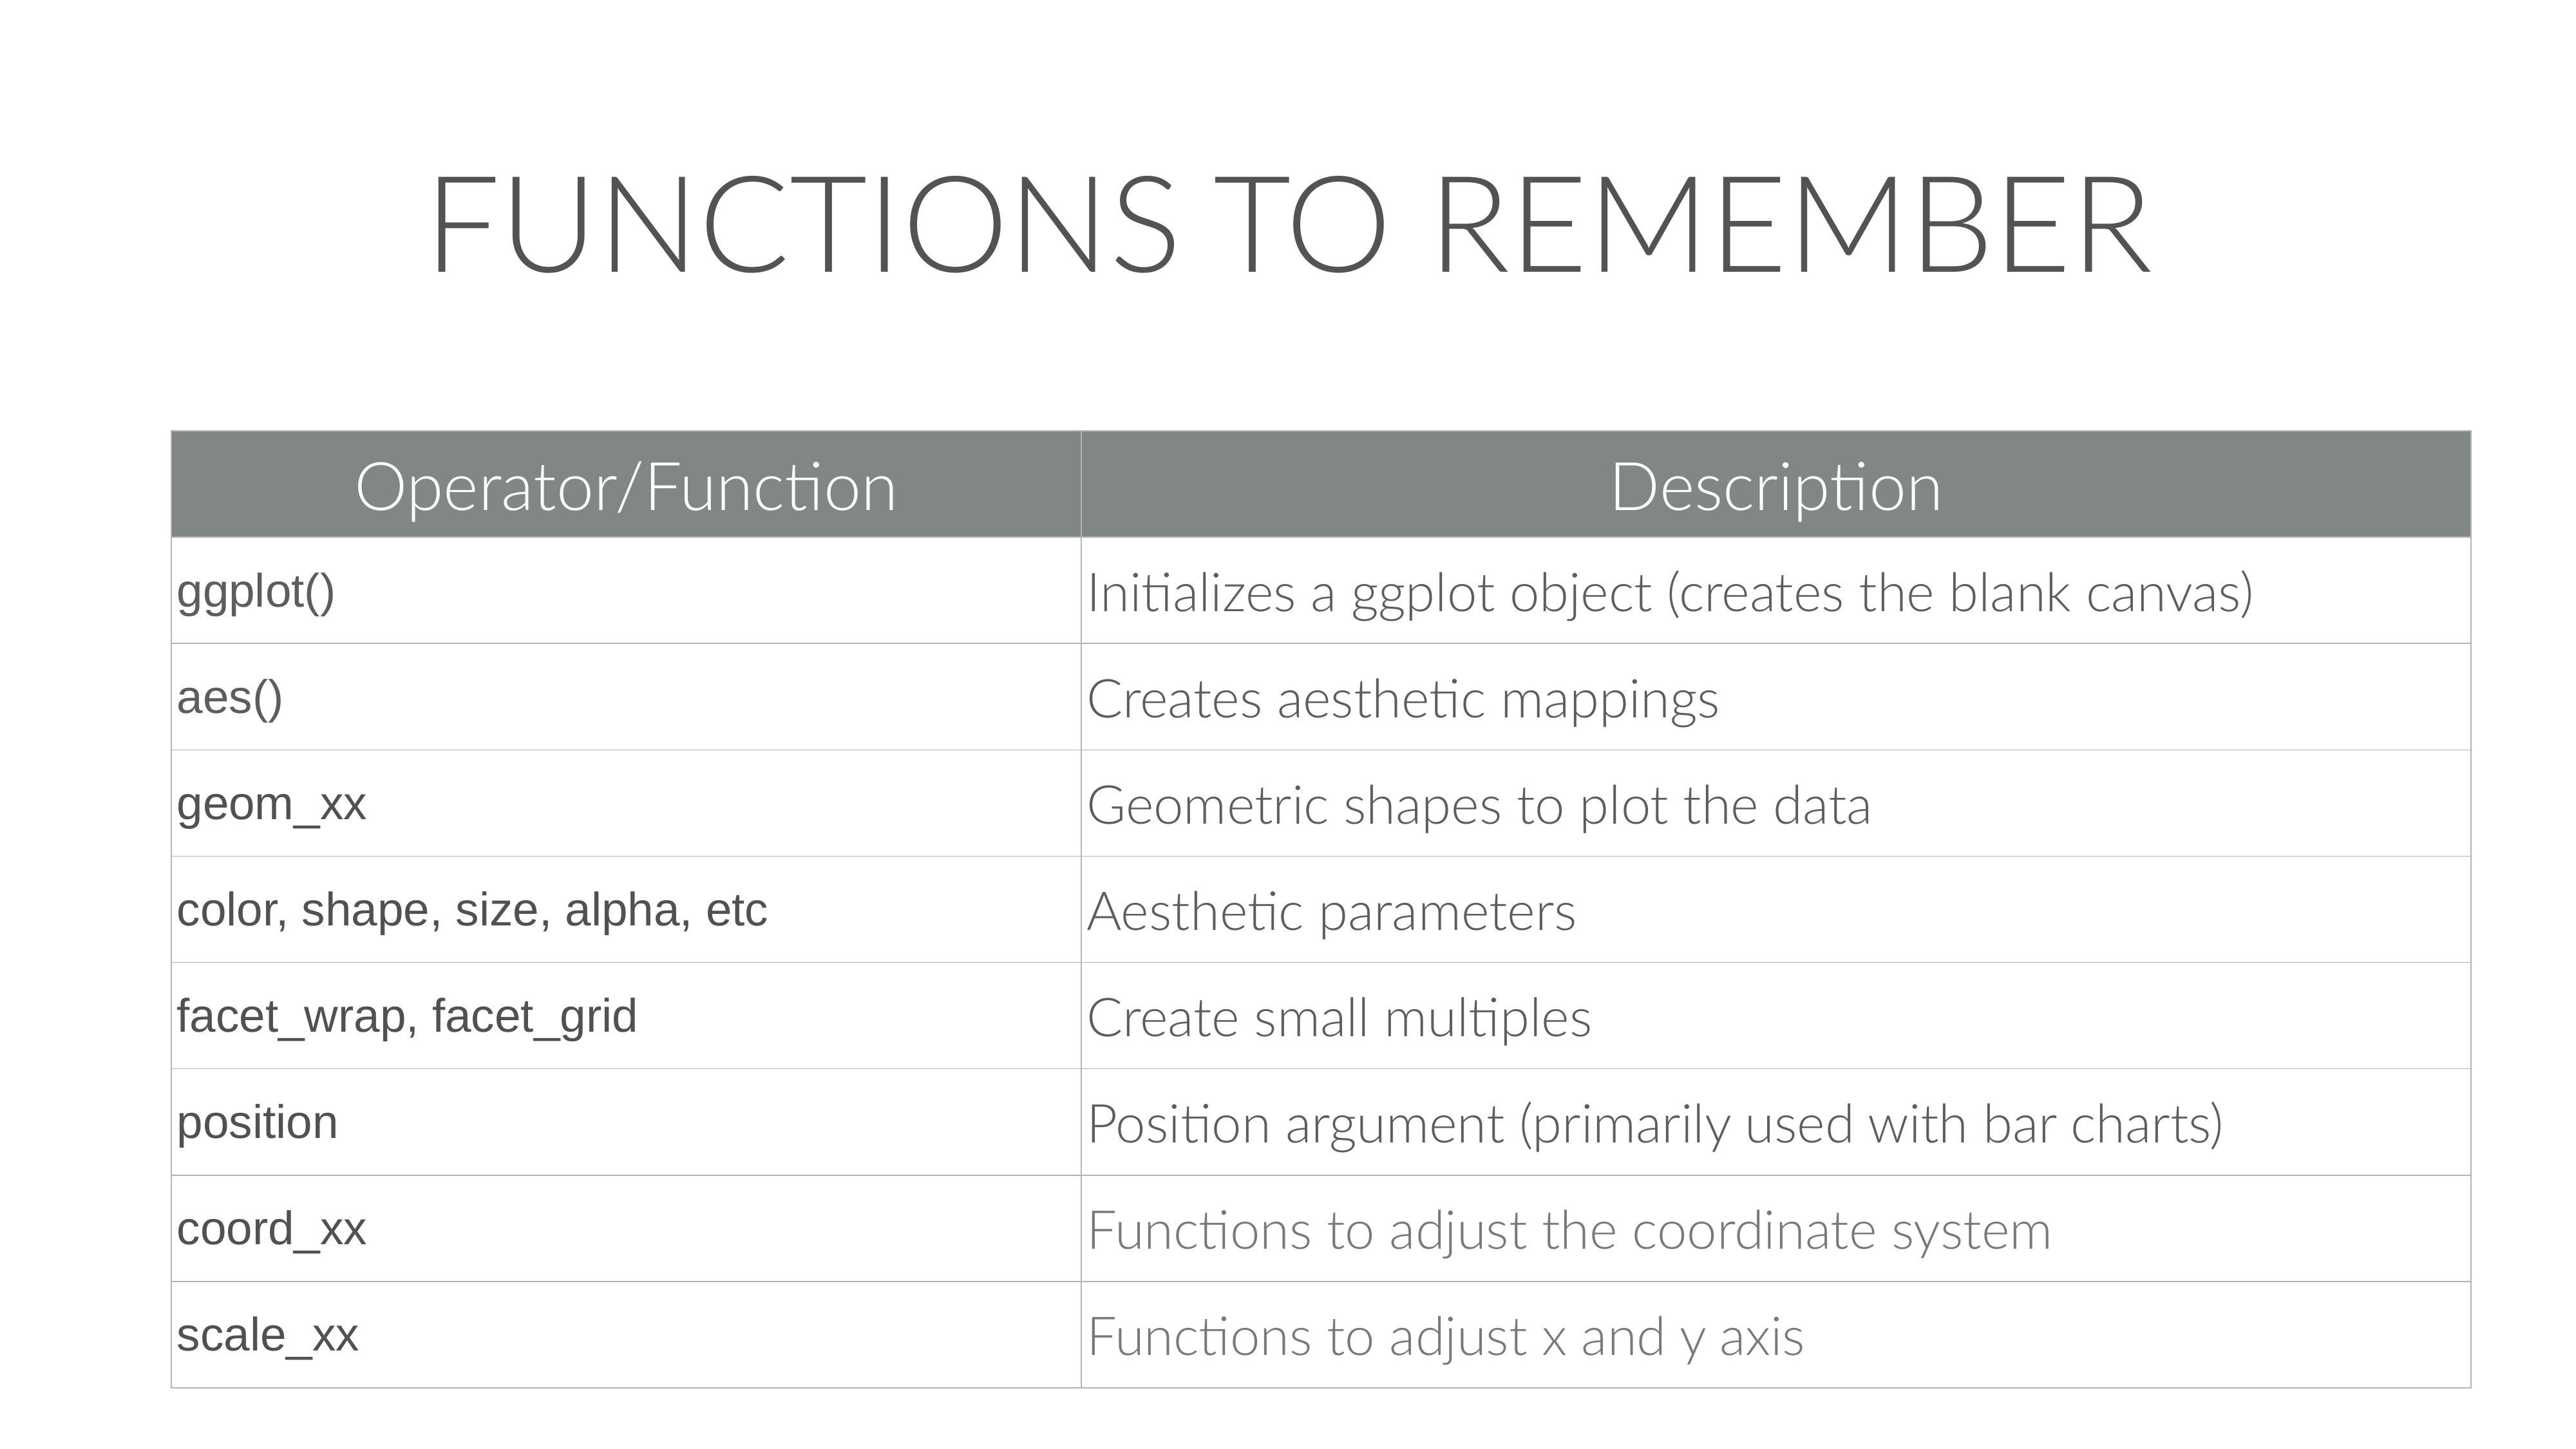

# functions to remember
| Operator/Function | Description |
| --- | --- |
| ggplot() | Initializes a ggplot object (creates the blank canvas) |
| aes() | Creates aesthetic mappings |
| geom\_xx | Geometric shapes to plot the data |
| color, shape, size, alpha, etc | Aesthetic parameters |
| facet\_wrap, facet\_grid | Create small multiples |
| position | Position argument (primarily used with bar charts) |
| coord\_xx | Functions to adjust the coordinate system |
| scale\_xx | Functions to adjust x and y axis |